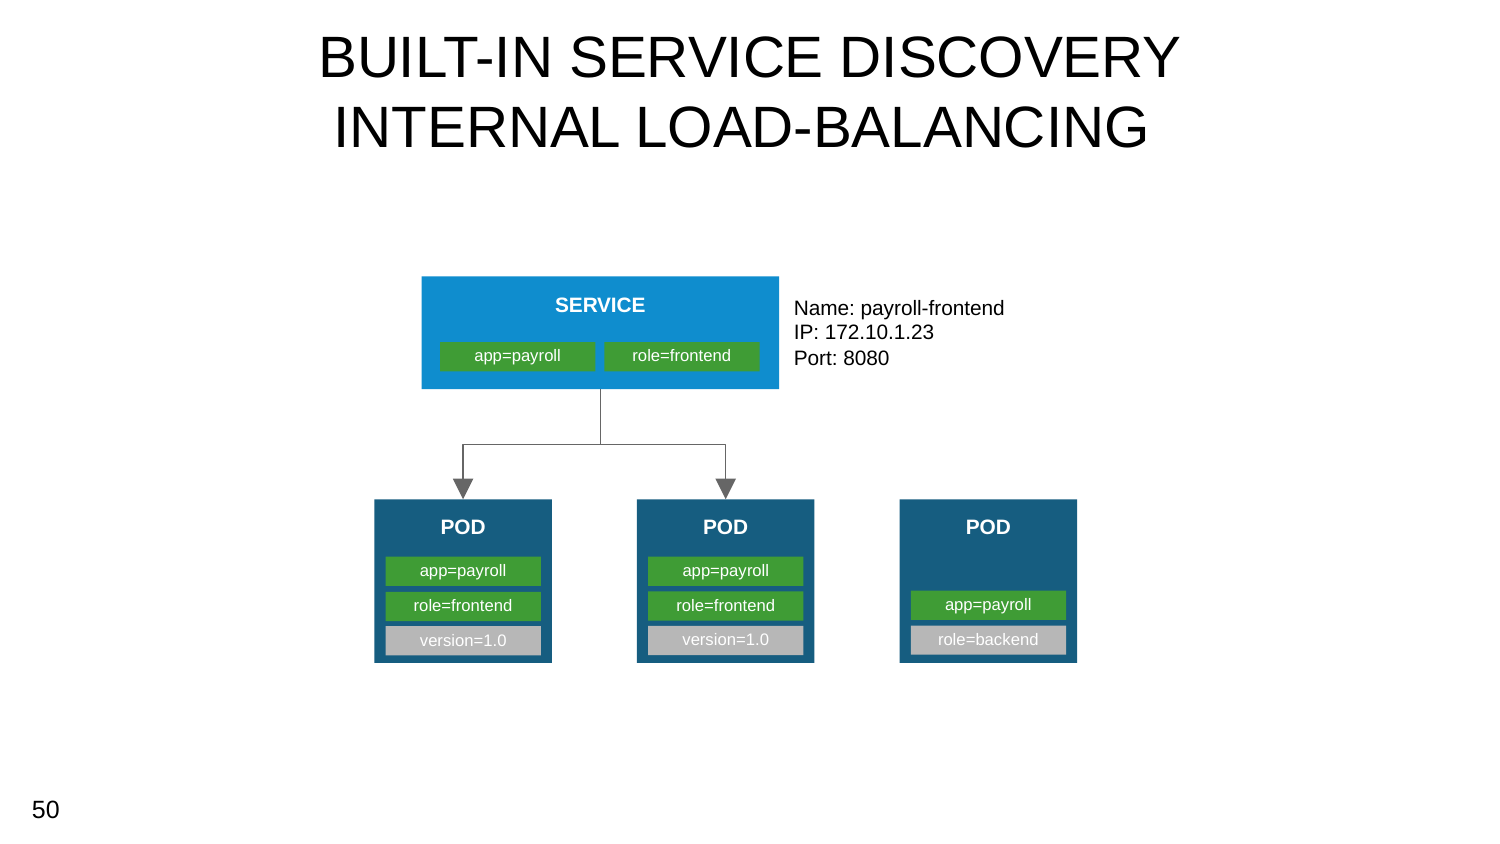

# BUILT-IN SERVICE DISCOVERY INTERNAL LOAD-BALANCING
SERVICE
Name: payroll-frontend
IP: 172.10.1.23
Port: 8080
app=payroll
role=frontend

POD
POD
POD
app=payroll
app=payroll

app=payroll
role=frontend
role=frontend

role=backend
version=1.0
version=1.0

50